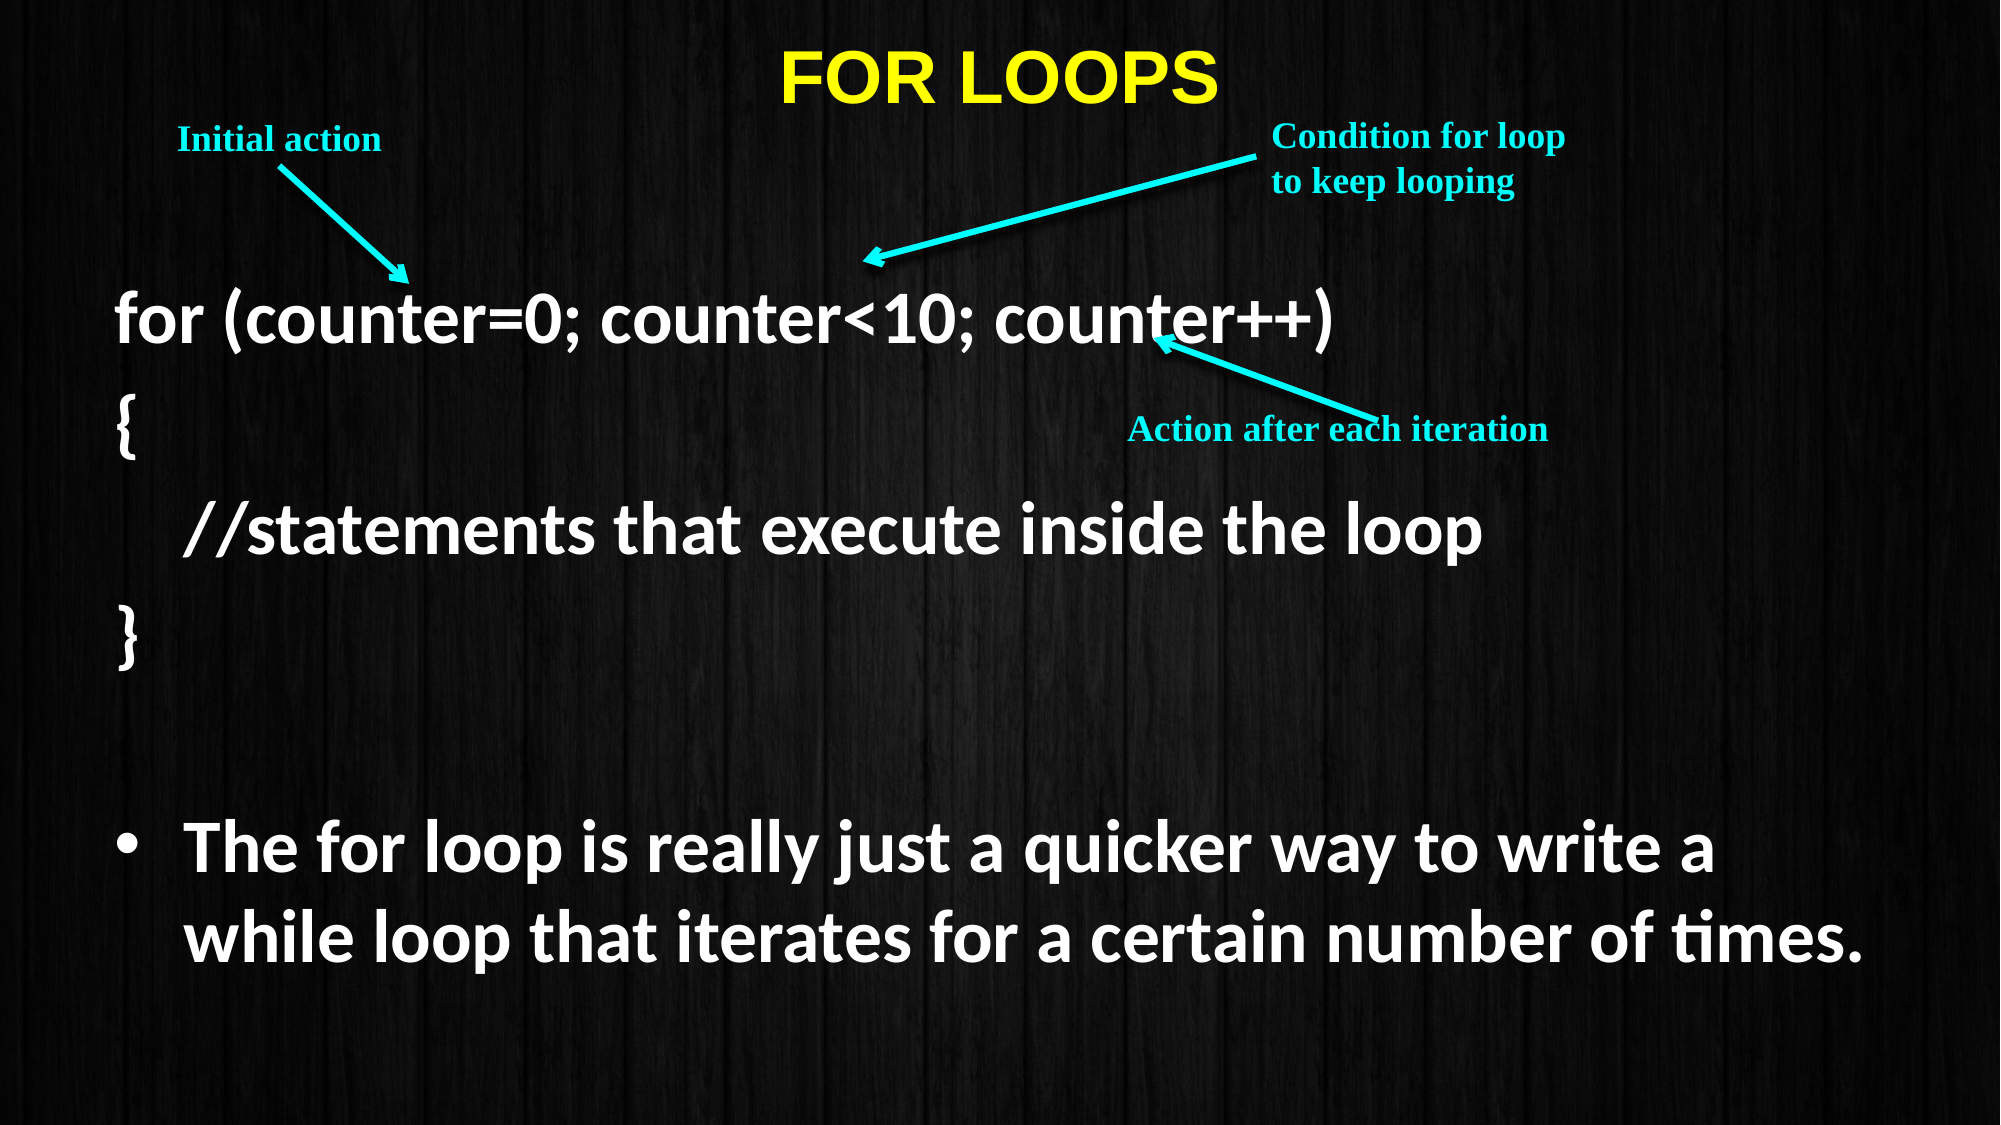

# for loops
Condition for loop to keep looping
Initial action
for (counter=0; counter<10; counter++)
{
	//statements that execute inside the loop
}

The for loop is really just a quicker way to write a while loop that iterates for a certain number of times.
Action after each iteration